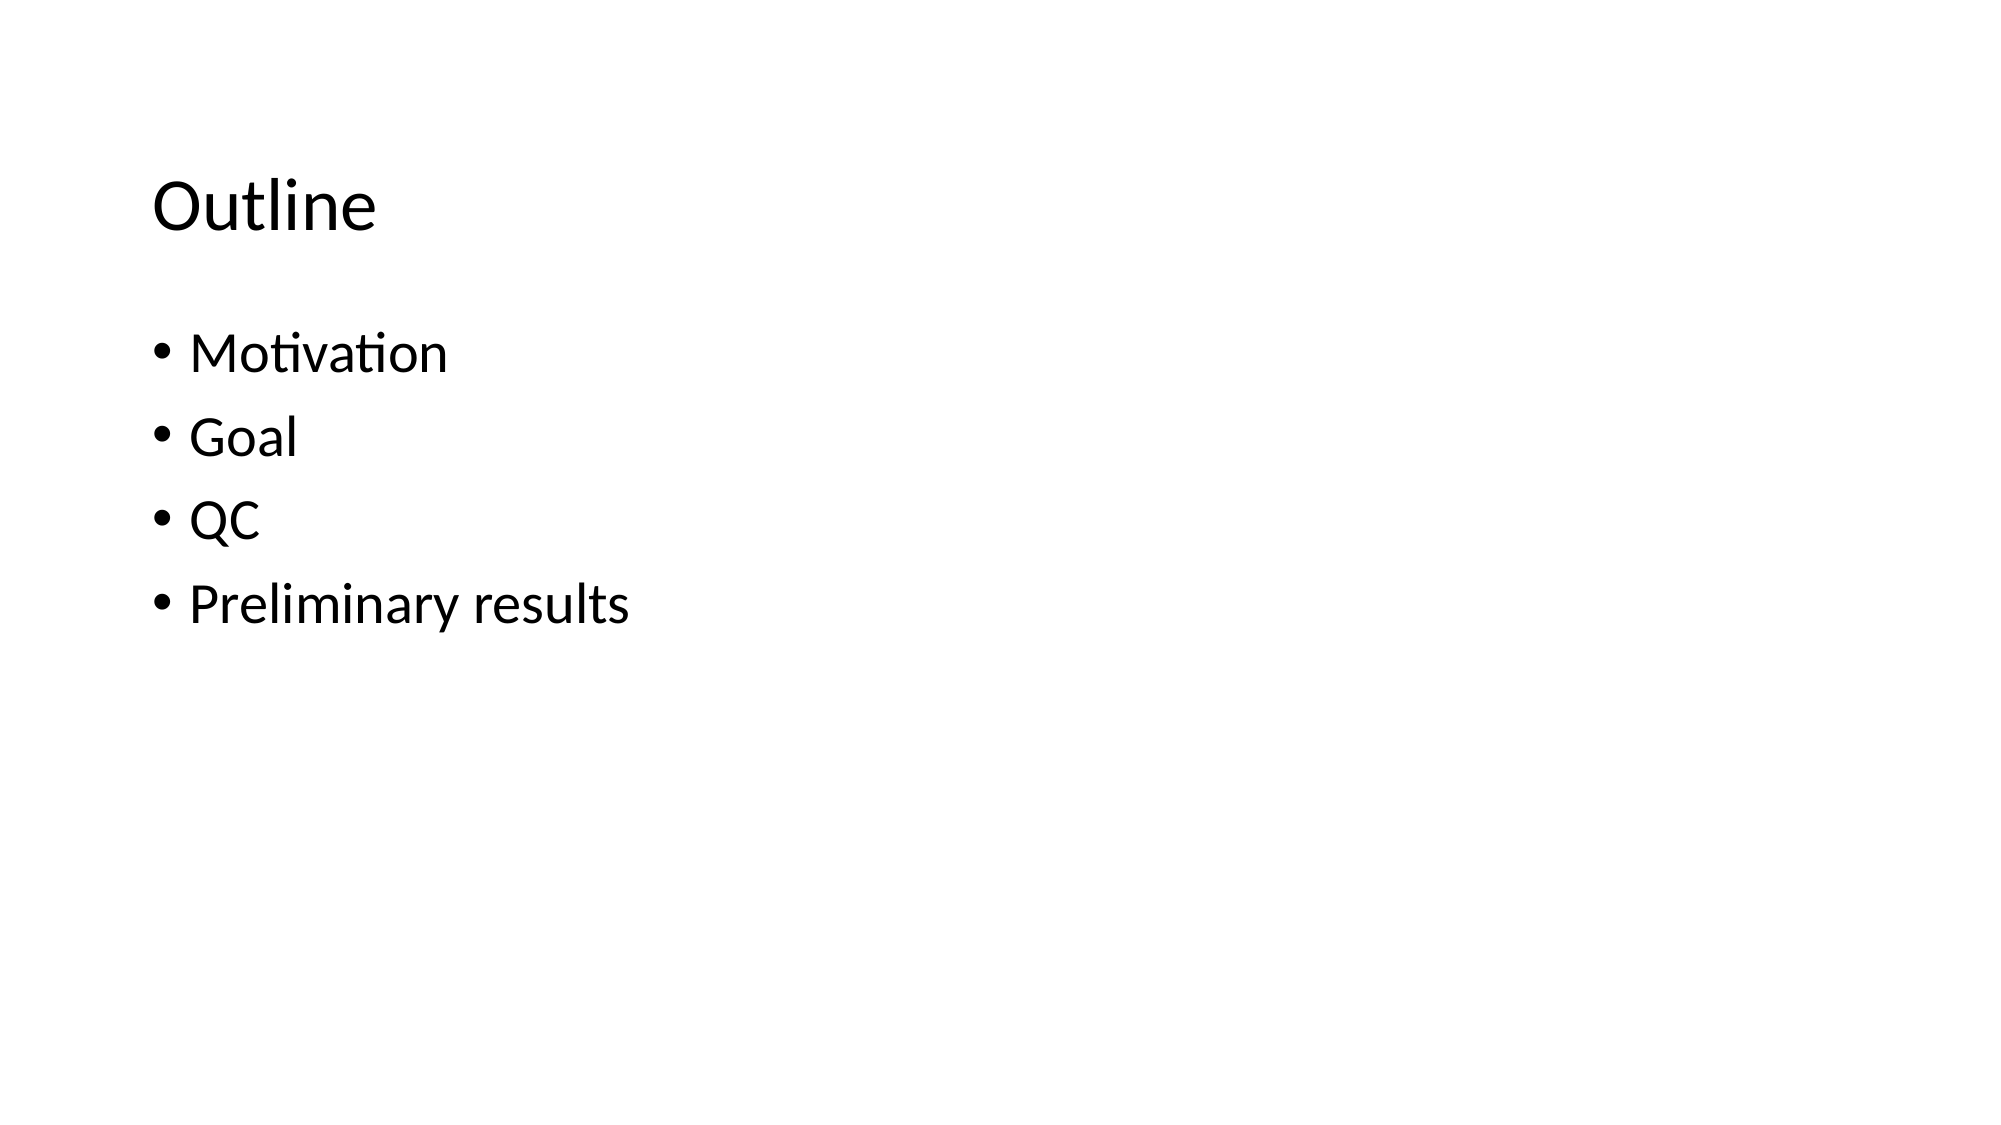

# Outline
Motivation
Goal
QC
Preliminary results